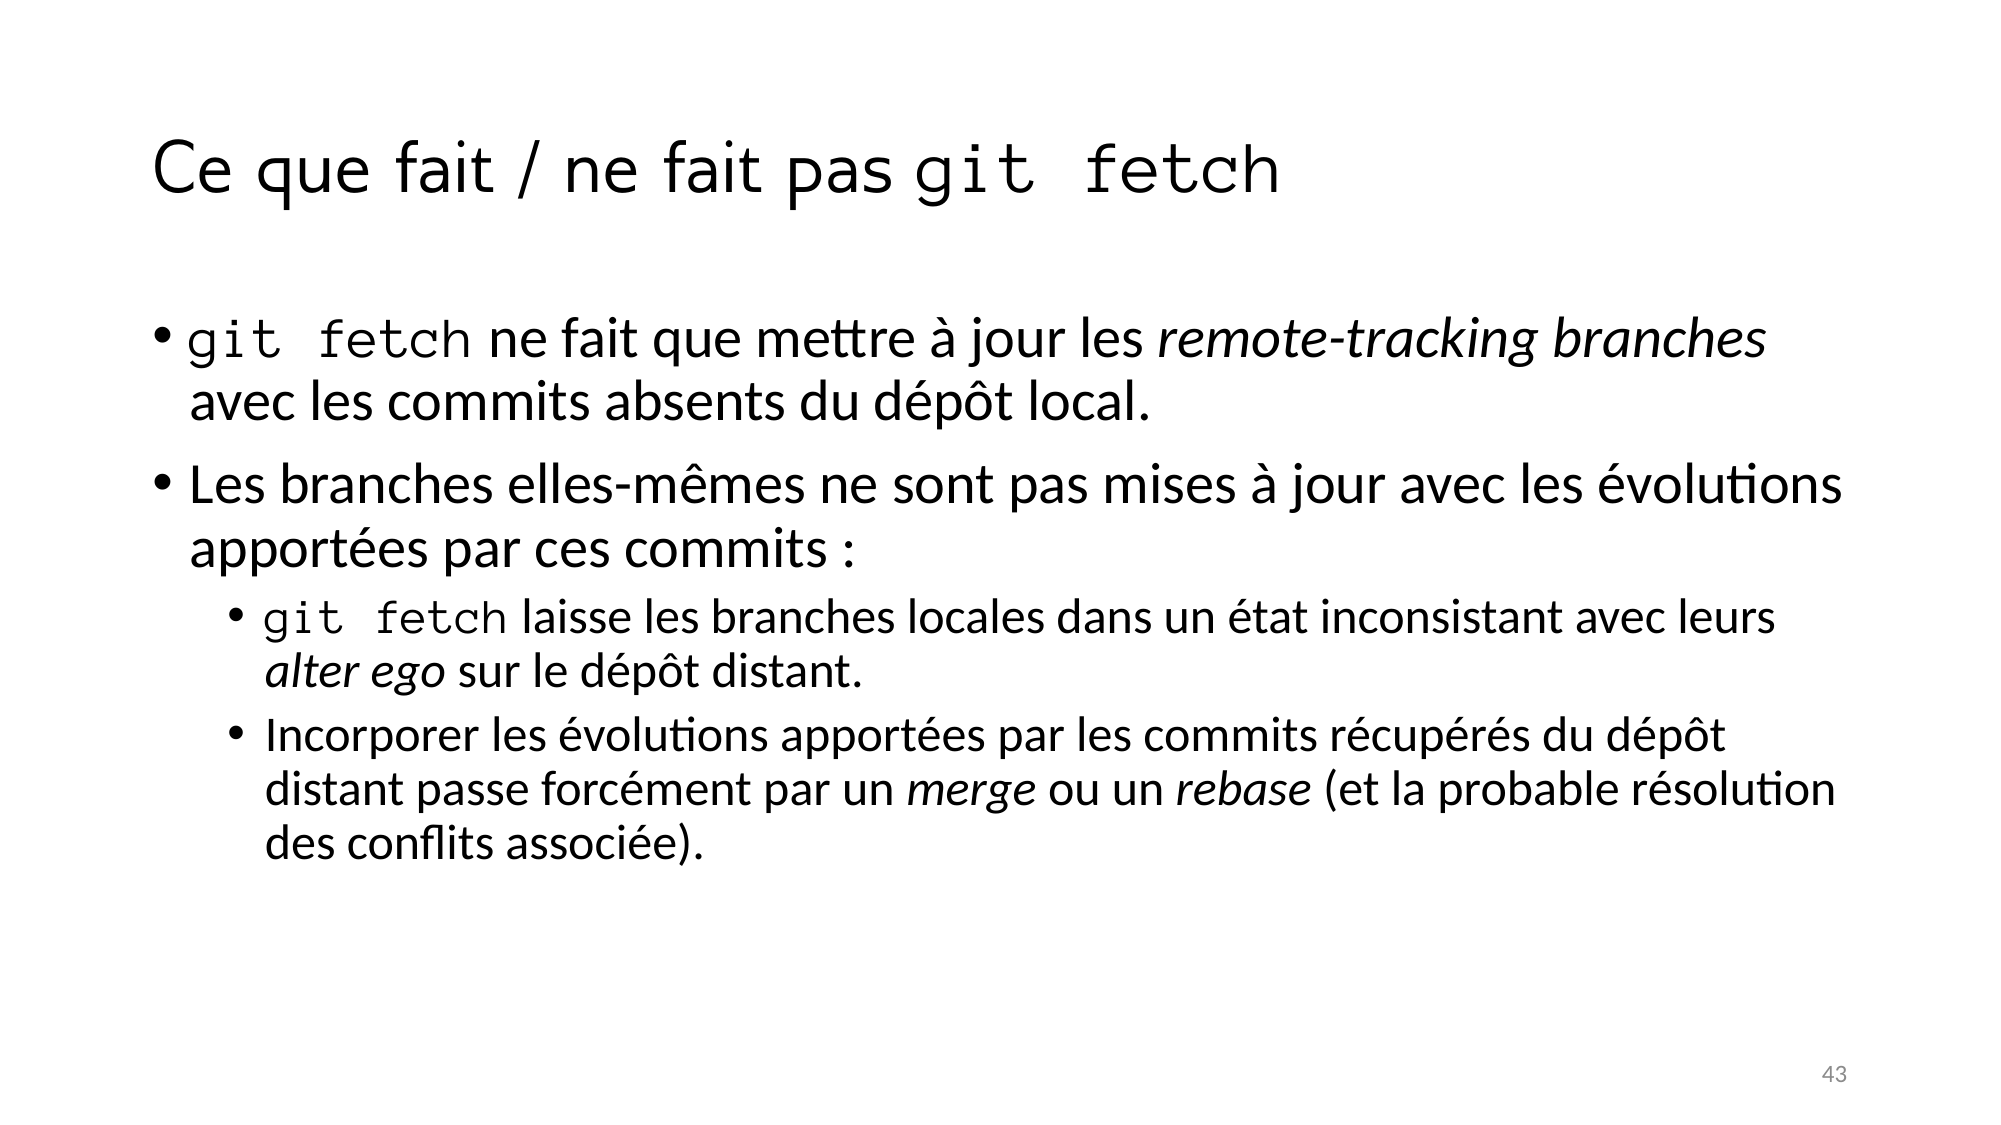

# Ce que fait / ne fait pas git fetch
git fetch ne fait que mettre à jour les remote-tracking branches avec les commits absents du dépôt local.
Les branches elles-mêmes ne sont pas mises à jour avec les évolutions apportées par ces commits :
git fetch laisse les branches locales dans un état inconsistant avec leurs alter ego sur le dépôt distant.
Incorporer les évolutions apportées par les commits récupérés du dépôt distant passe forcément par un merge ou un rebase (et la probable résolution des conflits associée).
43